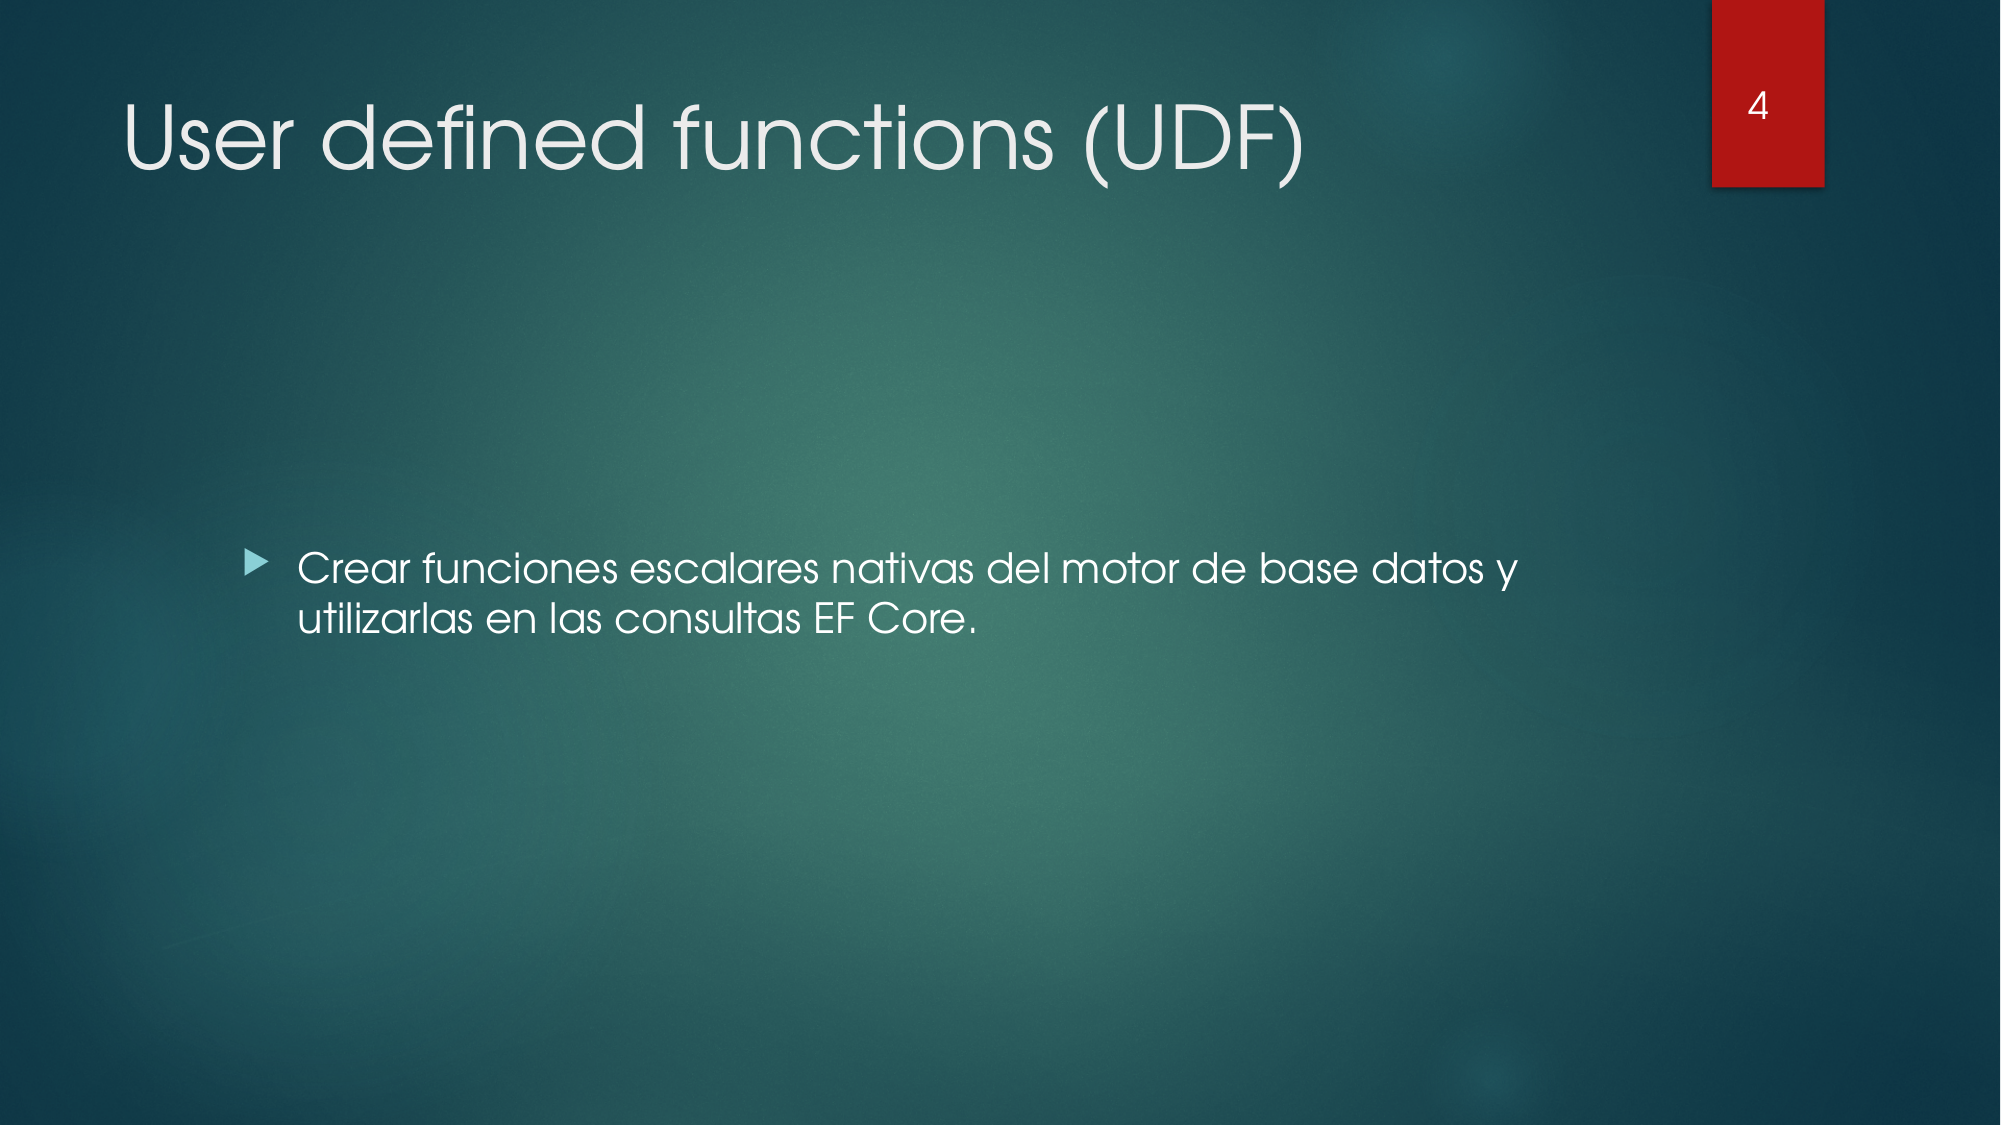

# User defined functions (UDF)
4
Crear funciones escalares nativas del motor de base datos y utilizarlas en las consultas EF Core.